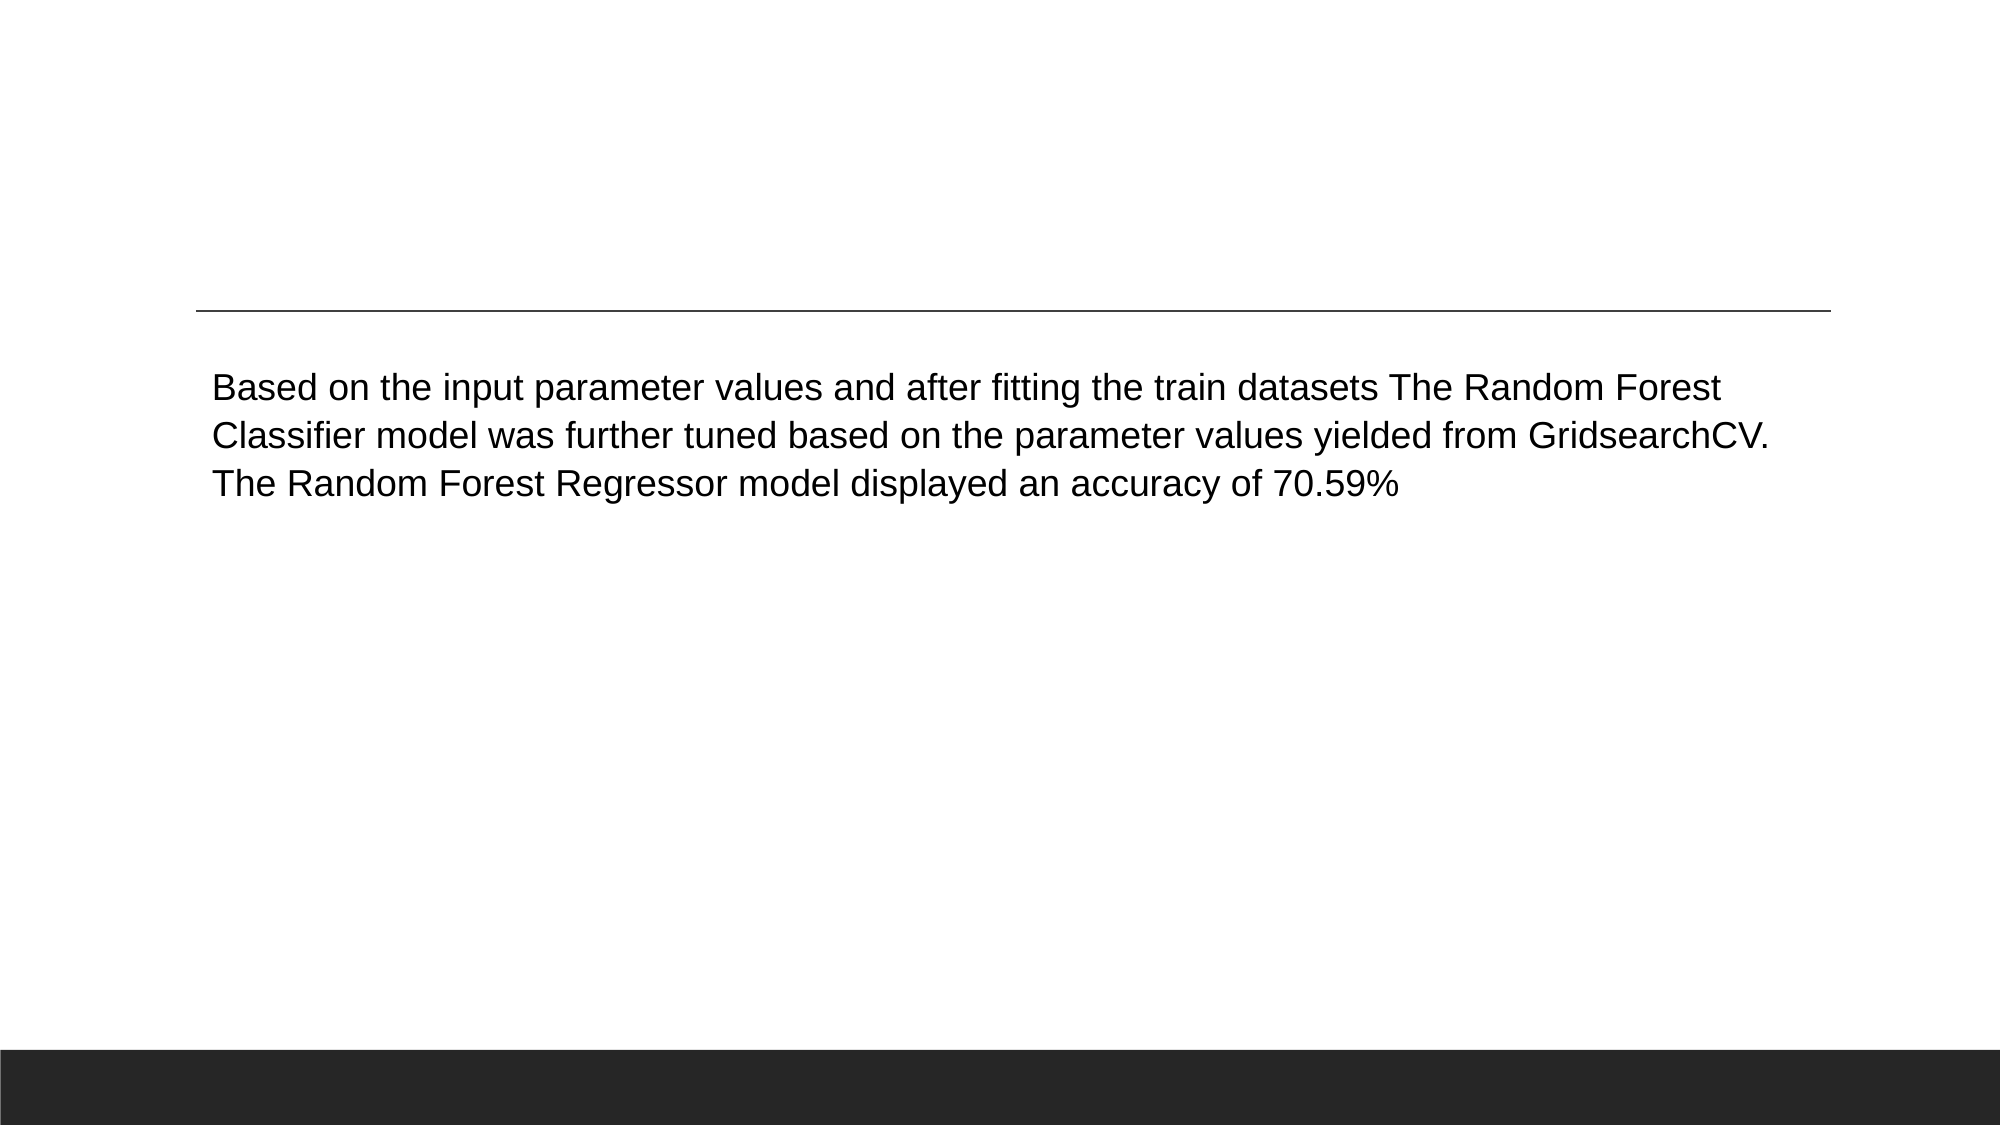

Based on the input parameter values and after fitting the train datasets The Random Forest Classifier model was further tuned based on the parameter values yielded from GridsearchCV. The Random Forest Regressor model displayed an accuracy of 70.59%